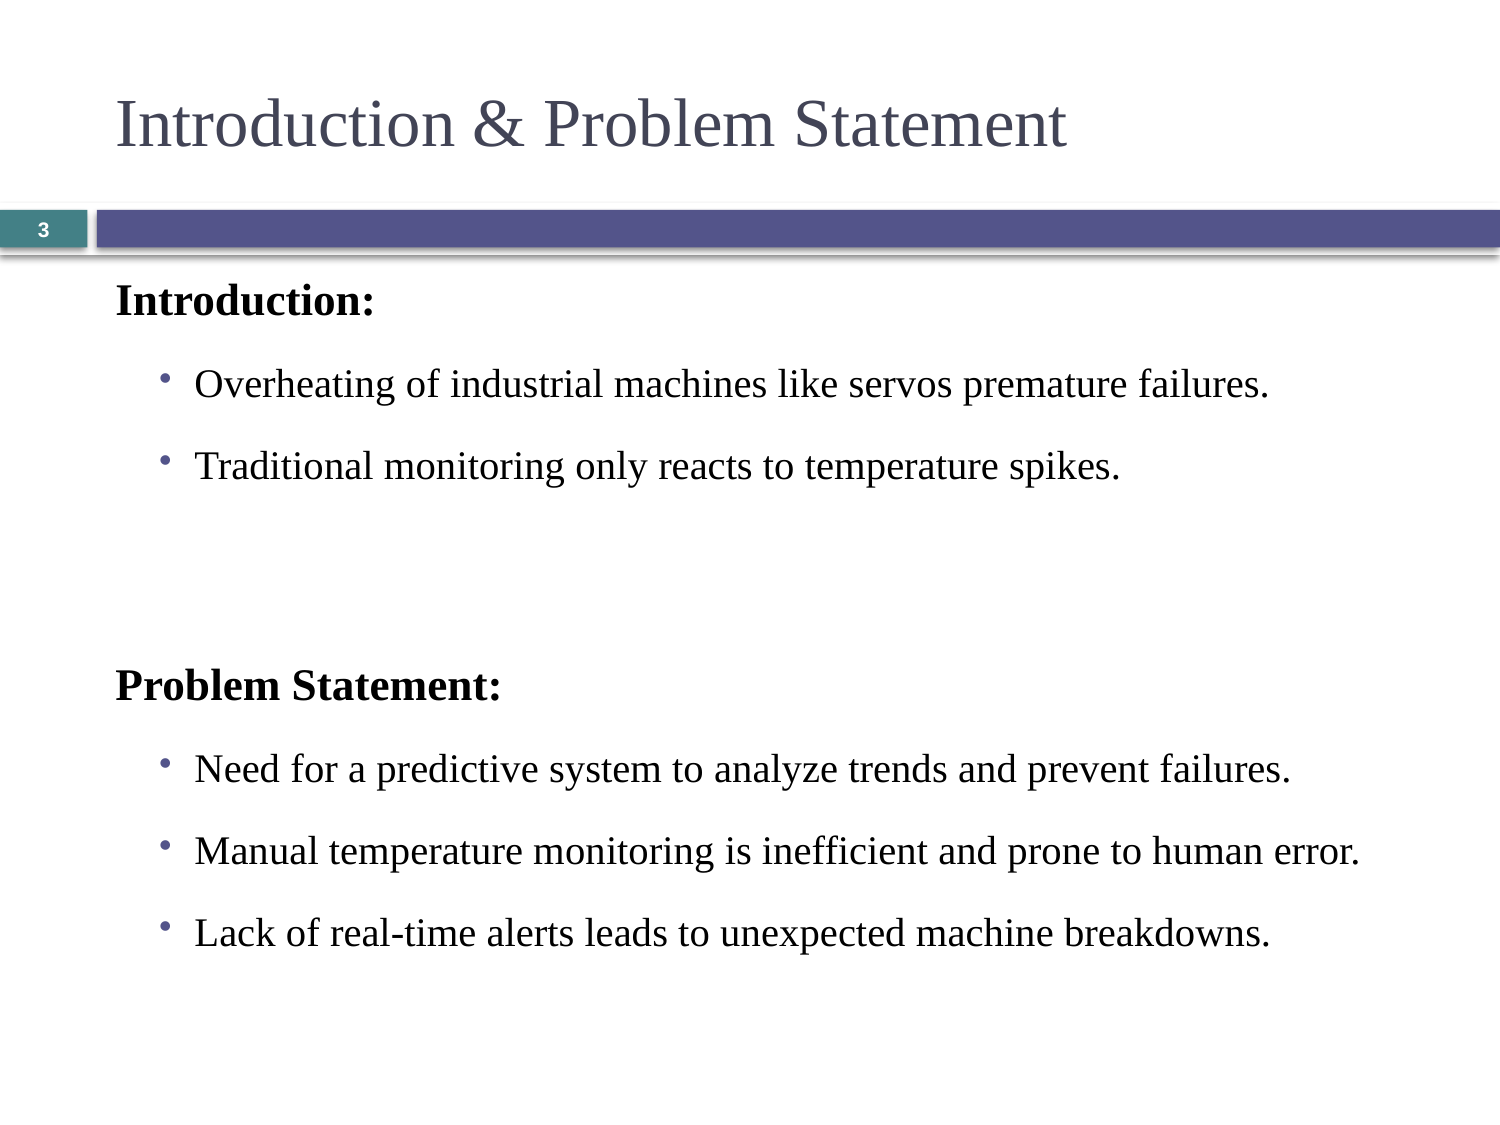

# Introduction & Problem Statement
3
Introduction:
Overheating of industrial machines like servos premature failures.
Traditional monitoring only reacts to temperature spikes.

Problem Statement:
Need for a predictive system to analyze trends and prevent failures.
Manual temperature monitoring is inefficient and prone to human error.
Lack of real-time alerts leads to unexpected machine breakdowns.